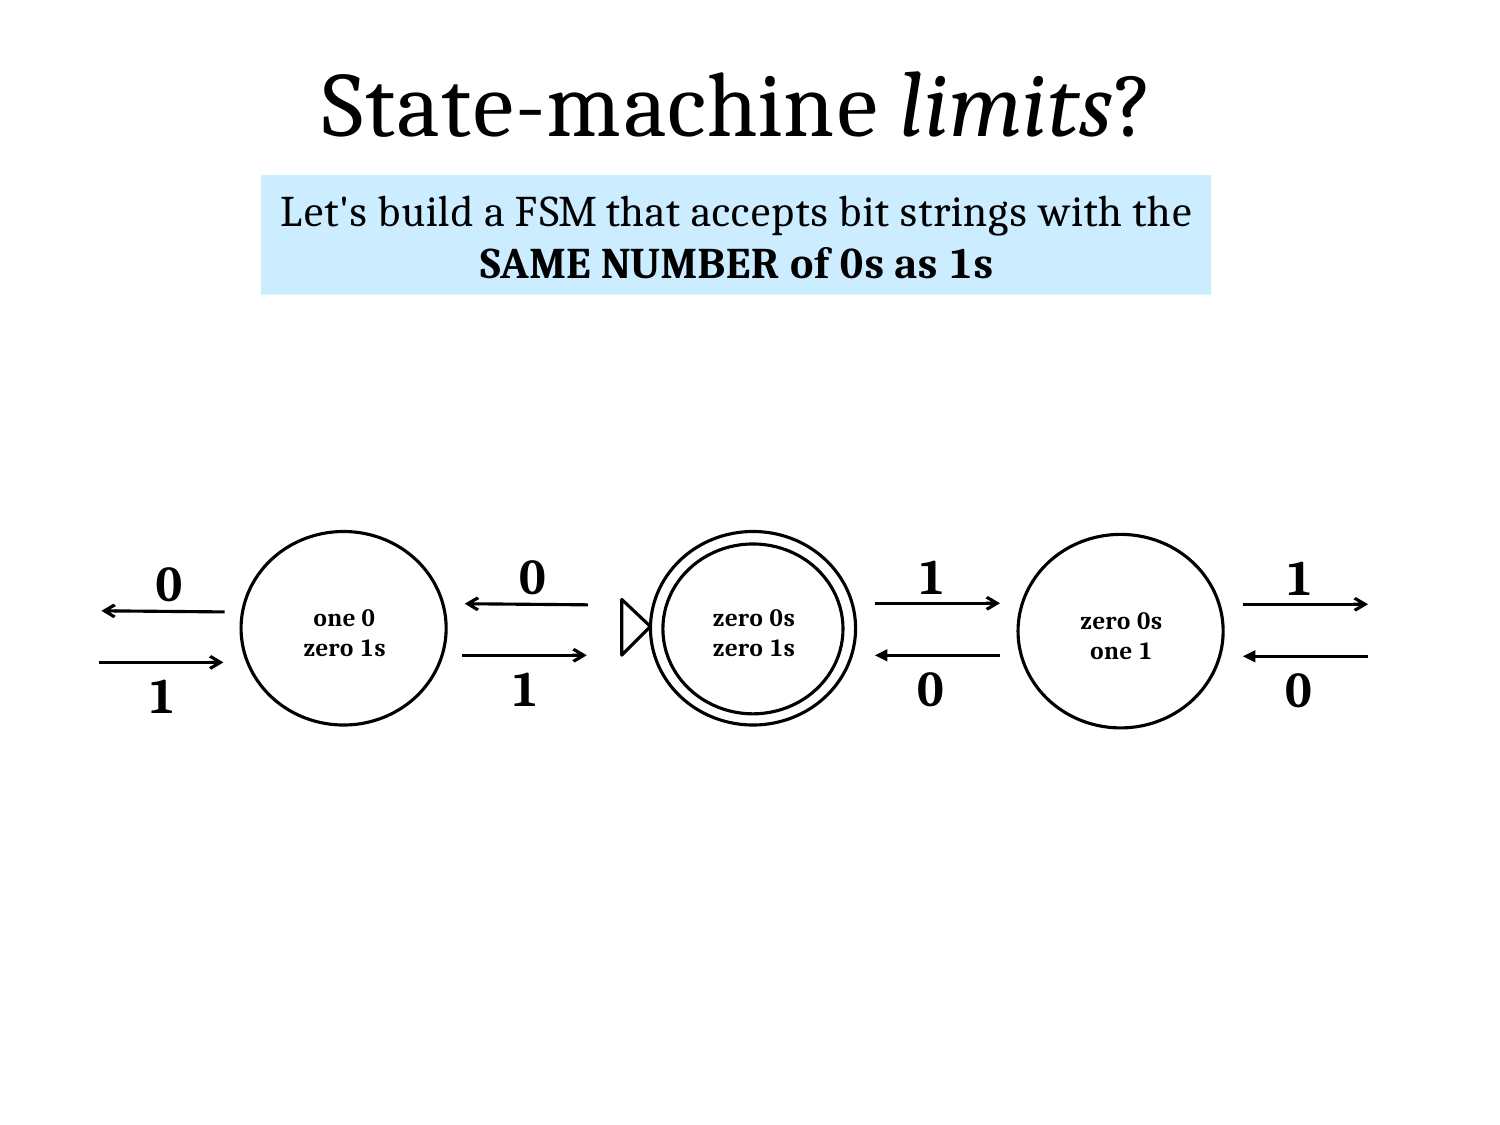

State-machine limits?
Let's build a FSM that accepts bit strings with the SAME NUMBER of 0s as 1s

0
1
1

0
one 0
zero 1s
zero 0s
zero 1s
zero 0s
one 1

1
0
0
1